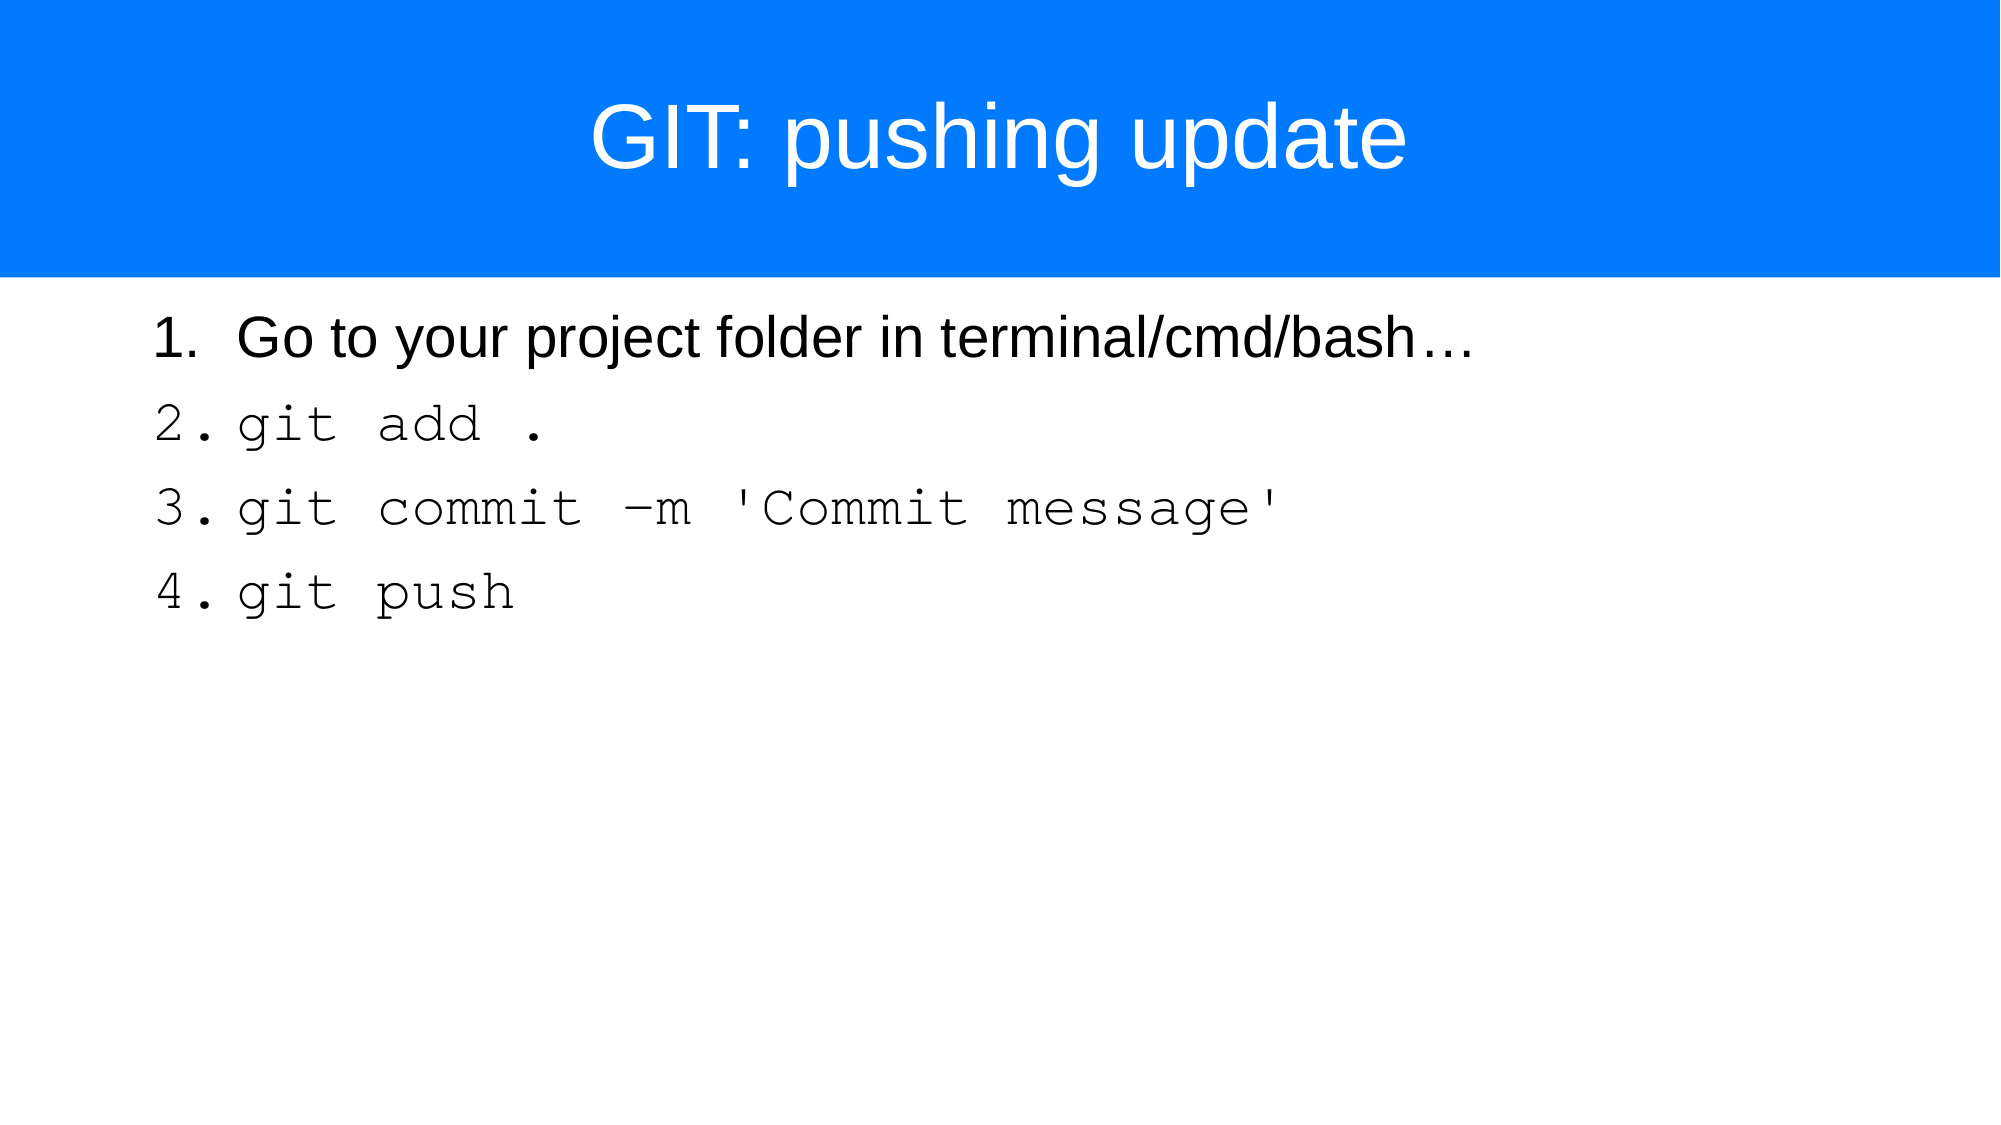

# GIT: pushing update
Go to your project folder in terminal/cmd/bash…
git add .
git commit –m 'Commit message'
git push